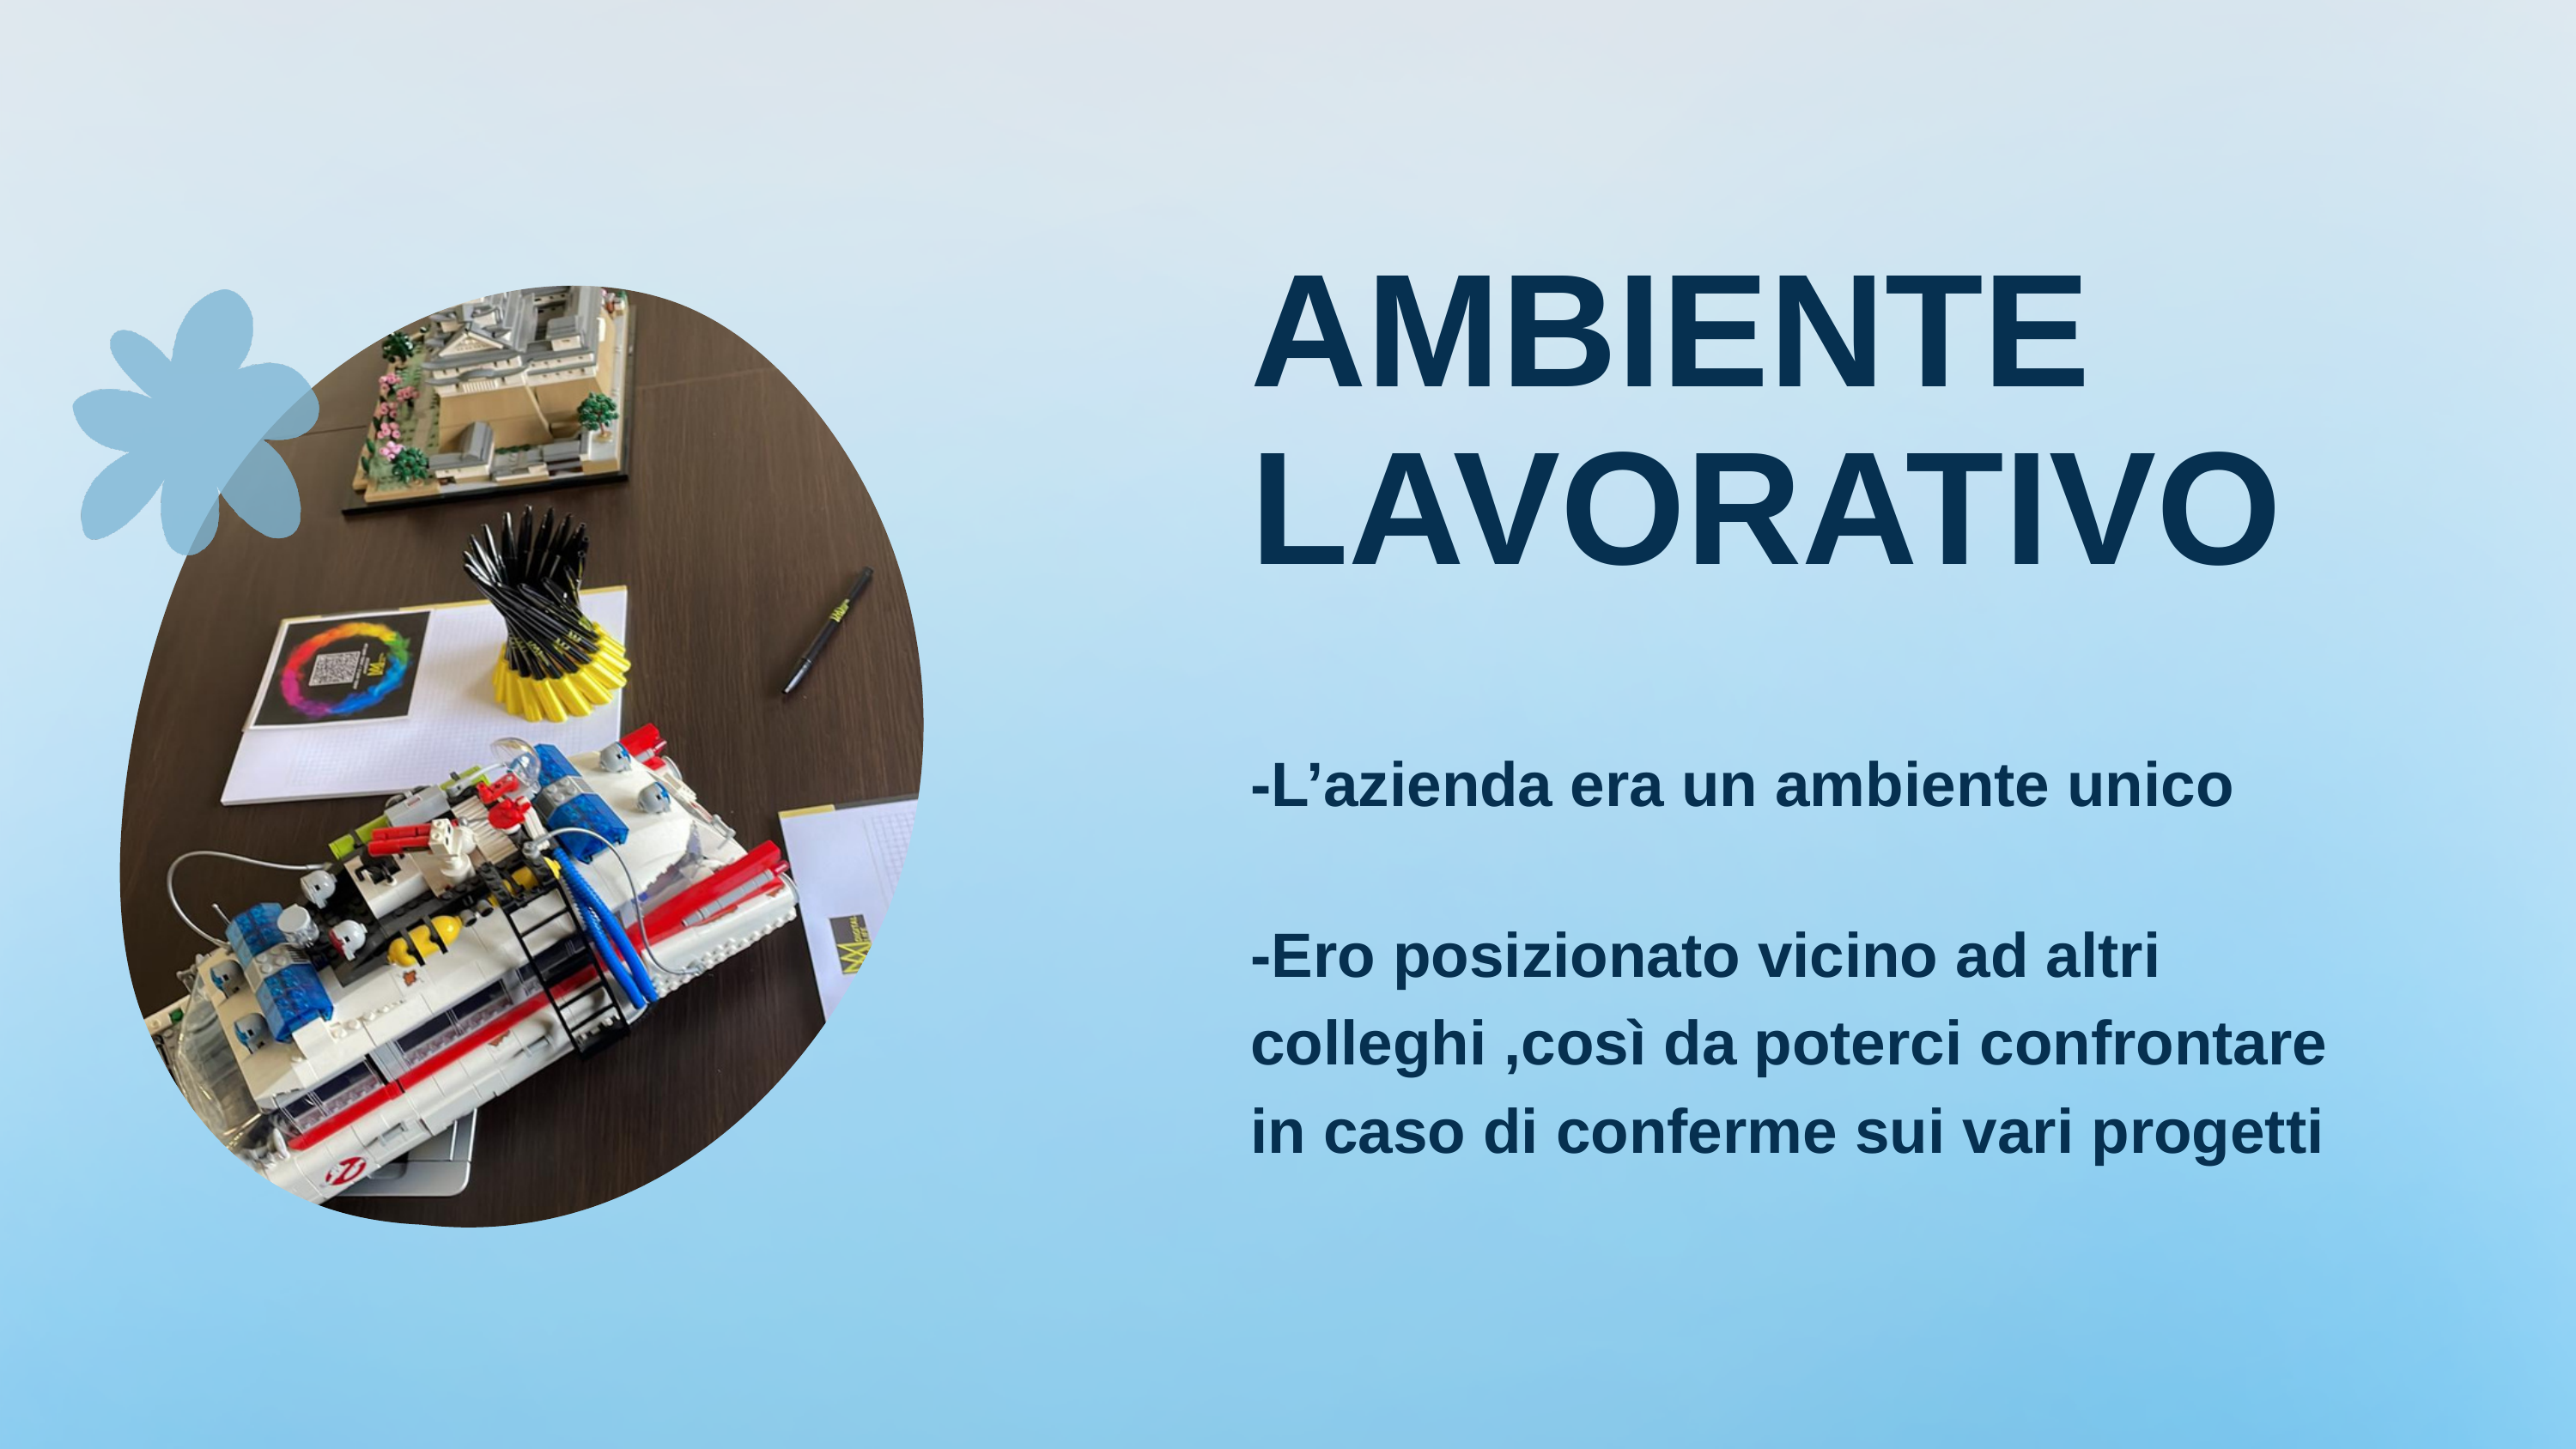

AMBIENTE LAVORATIVO

-L’azienda era un ambiente unico
-Ero posizionato vicino ad altri colleghi ,così da poterci confrontare in caso di conferme sui vari progetti